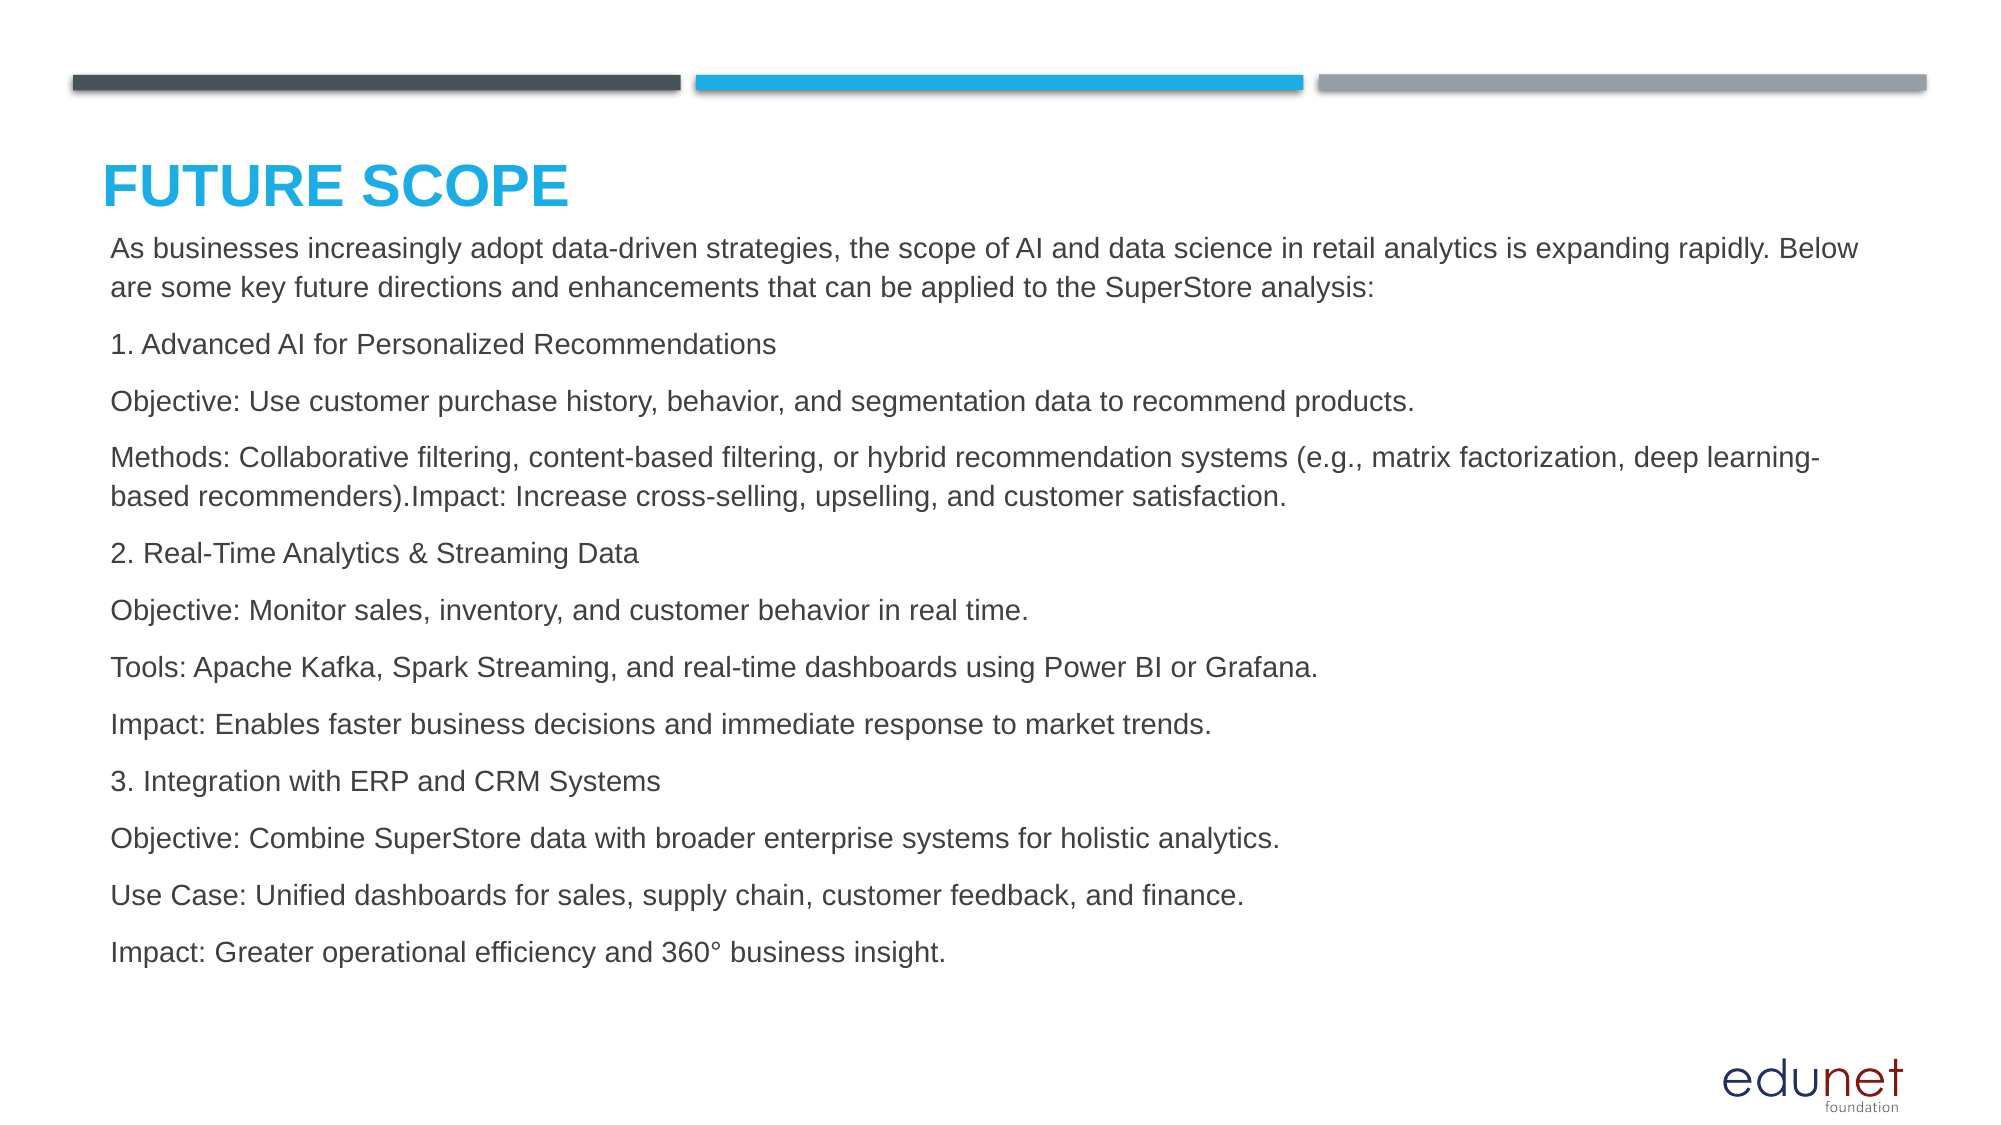

Future scope
As businesses increasingly adopt data-driven strategies, the scope of AI and data science in retail analytics is expanding rapidly. Below are some key future directions and enhancements that can be applied to the SuperStore analysis:
1. Advanced AI for Personalized Recommendations
Objective: Use customer purchase history, behavior, and segmentation data to recommend products.
Methods: Collaborative filtering, content-based filtering, or hybrid recommendation systems (e.g., matrix factorization, deep learning-based recommenders).Impact: Increase cross-selling, upselling, and customer satisfaction.
2. Real-Time Analytics & Streaming Data
Objective: Monitor sales, inventory, and customer behavior in real time.
Tools: Apache Kafka, Spark Streaming, and real-time dashboards using Power BI or Grafana.
Impact: Enables faster business decisions and immediate response to market trends.
3. Integration with ERP and CRM Systems
Objective: Combine SuperStore data with broader enterprise systems for holistic analytics.
Use Case: Unified dashboards for sales, supply chain, customer feedback, and finance.
Impact: Greater operational efficiency and 360° business insight.